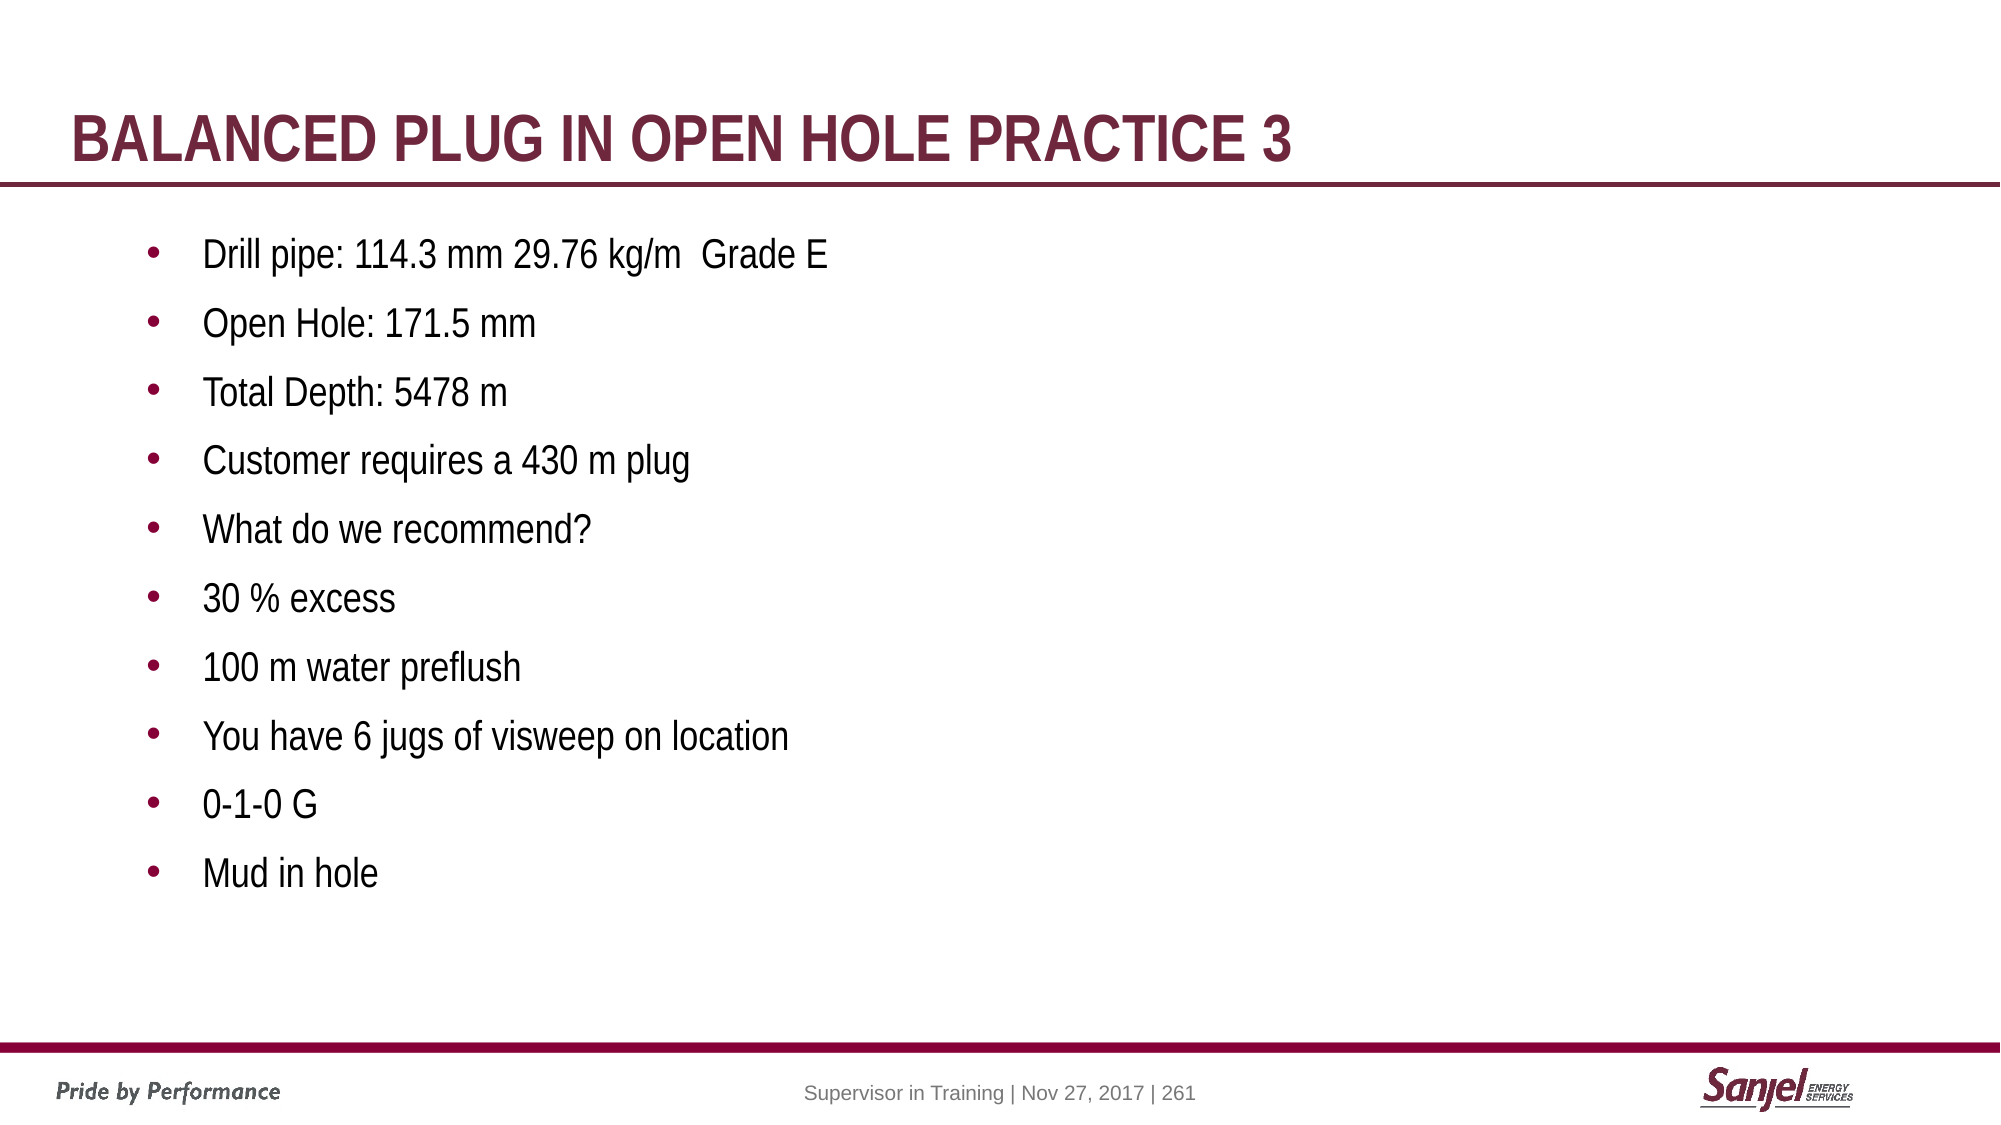

# Balanced plug in Open Hole Practice 3
Drill pipe: 114.3 mm 29.76 kg/m  Grade E
Open Hole: 171.5 mm
Total Depth: 5478 m
Customer requires a 430 m plug
What do we recommend?
30 % excess
100 m water preflush
You have 6 jugs of visweep on location
0-1-0 G
Mud in hole